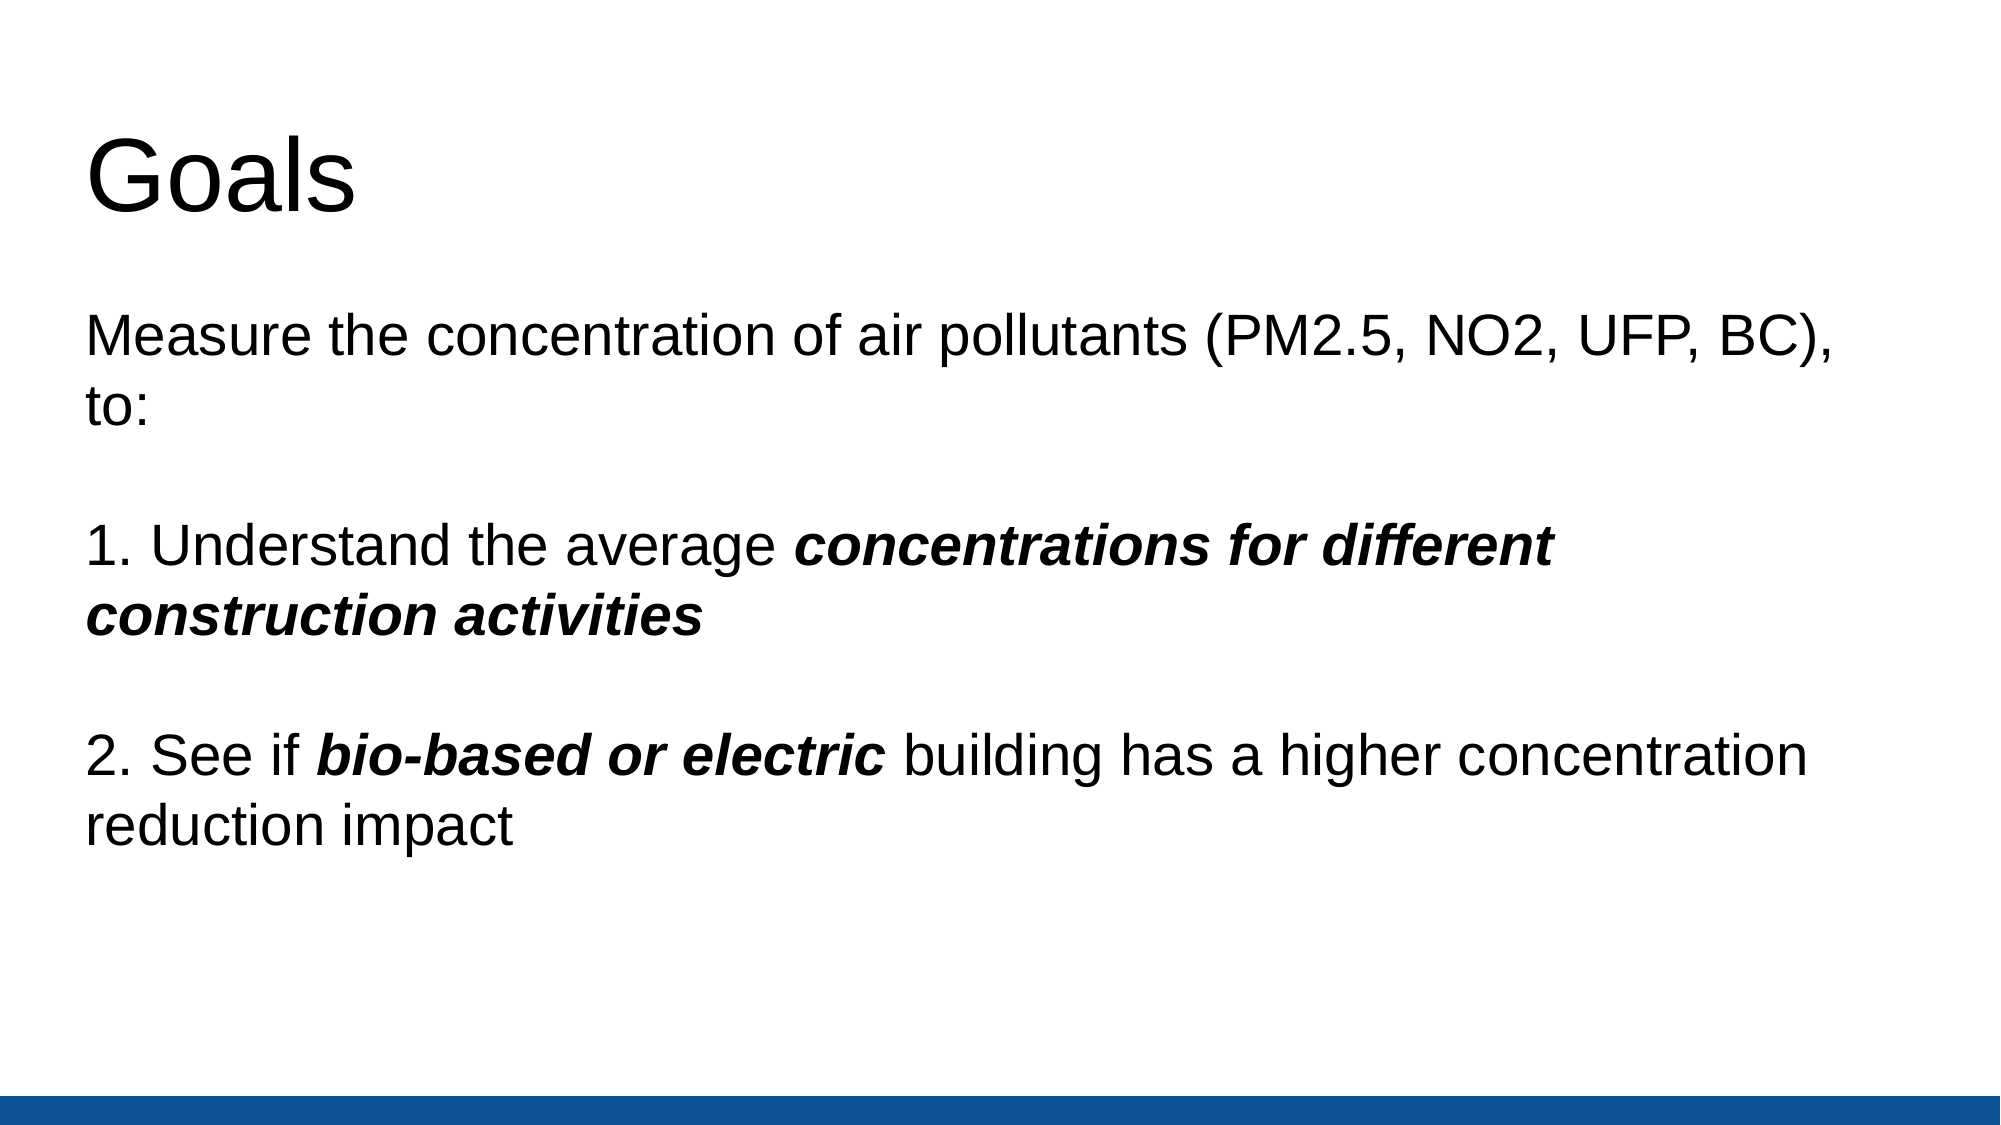

Goals
Measure the concentration of air pollutants (PM2.5, NO2, UFP, BC), to:
1. Understand the average concentrations for different construction activities
2. See if bio-based or electric building has a higher concentration reduction impact